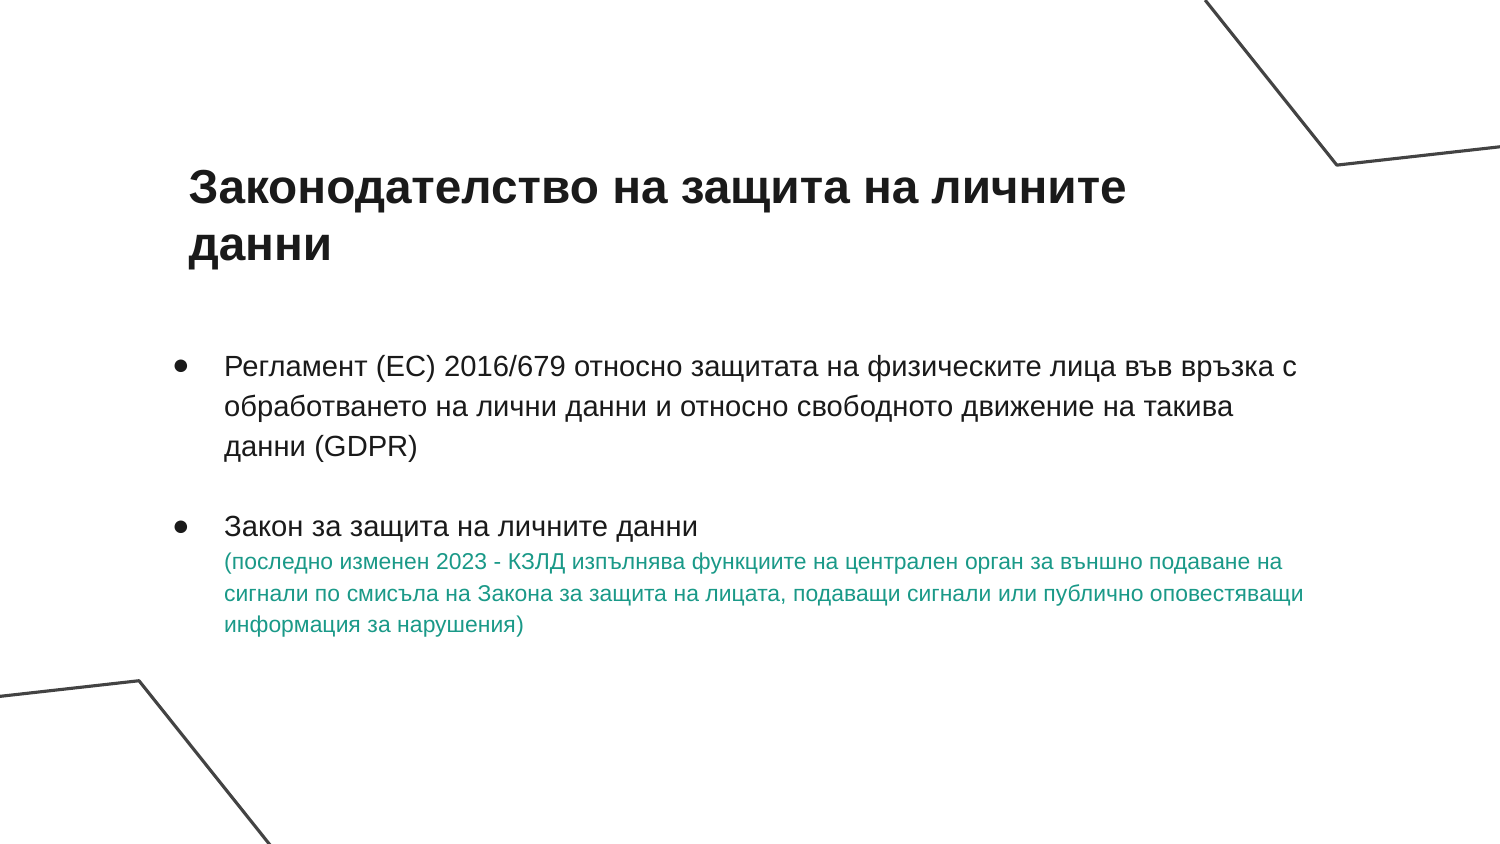

# Законодателство на защита на личните данни
Регламент (ЕС) 2016/679 относно защитата на физическите лица във връзка с обработването на лични данни и относно свободното движение на такива данни (GDPR)

Закон за защита на личните данни
(последно изменен 2023 - КЗЛД изпълнява функциите на централен орган за външно подаване на сигнали по смисъла на Закона за защита на лицата, подаващи сигнали или публично оповестяващи информация за нарушения)